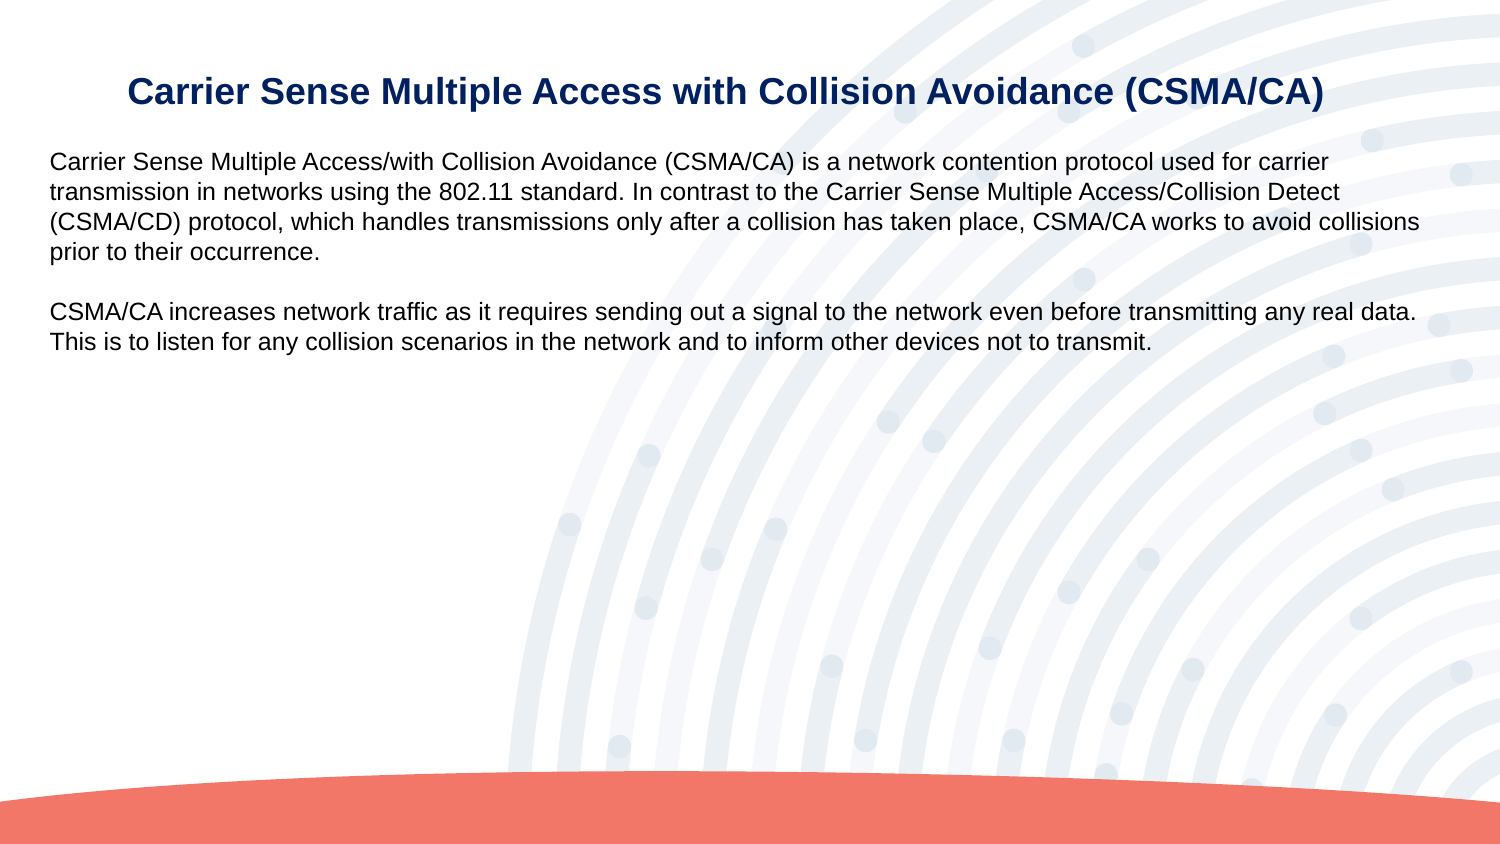

Carrier Sense Multiple Access with Collision Avoidance (CSMA/CA)
Carrier Sense Multiple Access/with Collision Avoidance (CSMA/CA) is a network contention protocol used for carrier transmission in networks using the 802.11 standard. In contrast to the Carrier Sense Multiple Access/Collision Detect (CSMA/CD) protocol, which handles transmissions only after a collision has taken place, CSMA/CA works to avoid collisions prior to their occurrence.
CSMA/CA increases network traffic as it requires sending out a signal to the network even before transmitting any real data. This is to listen for any collision scenarios in the network and to inform other devices not to transmit.